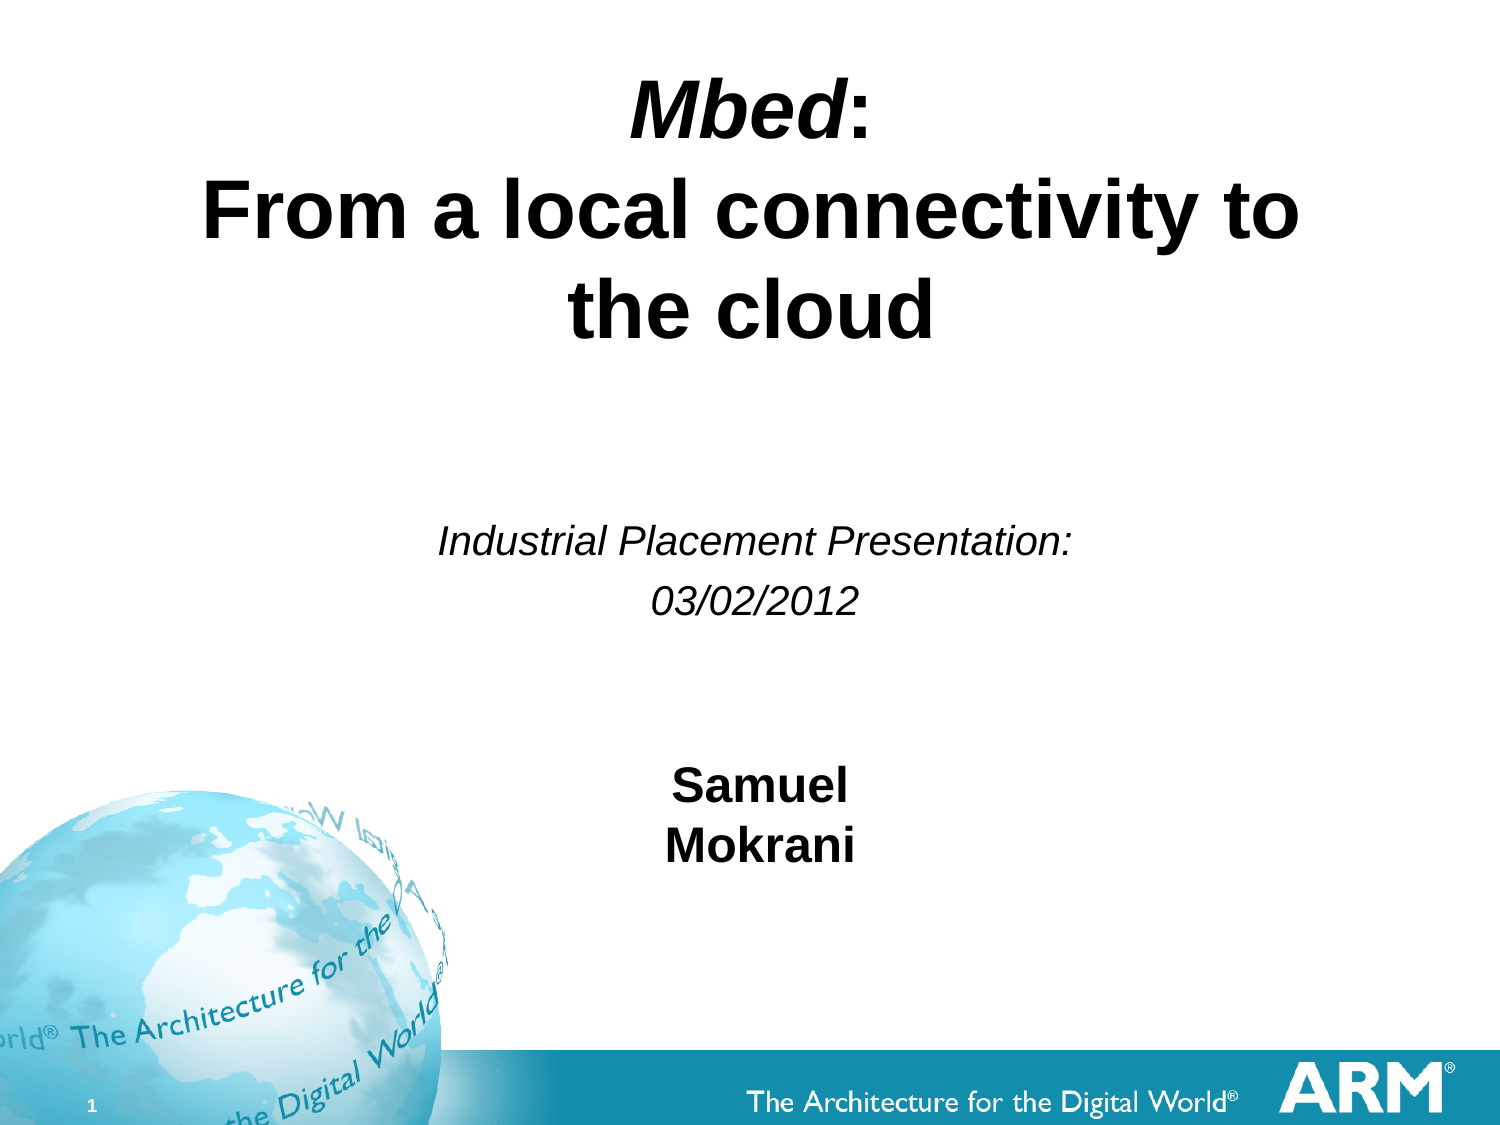

# Mbed: From a local connectivity to the cloud
Industrial Placement Presentation:
03/02/2012
Samuel Mokrani